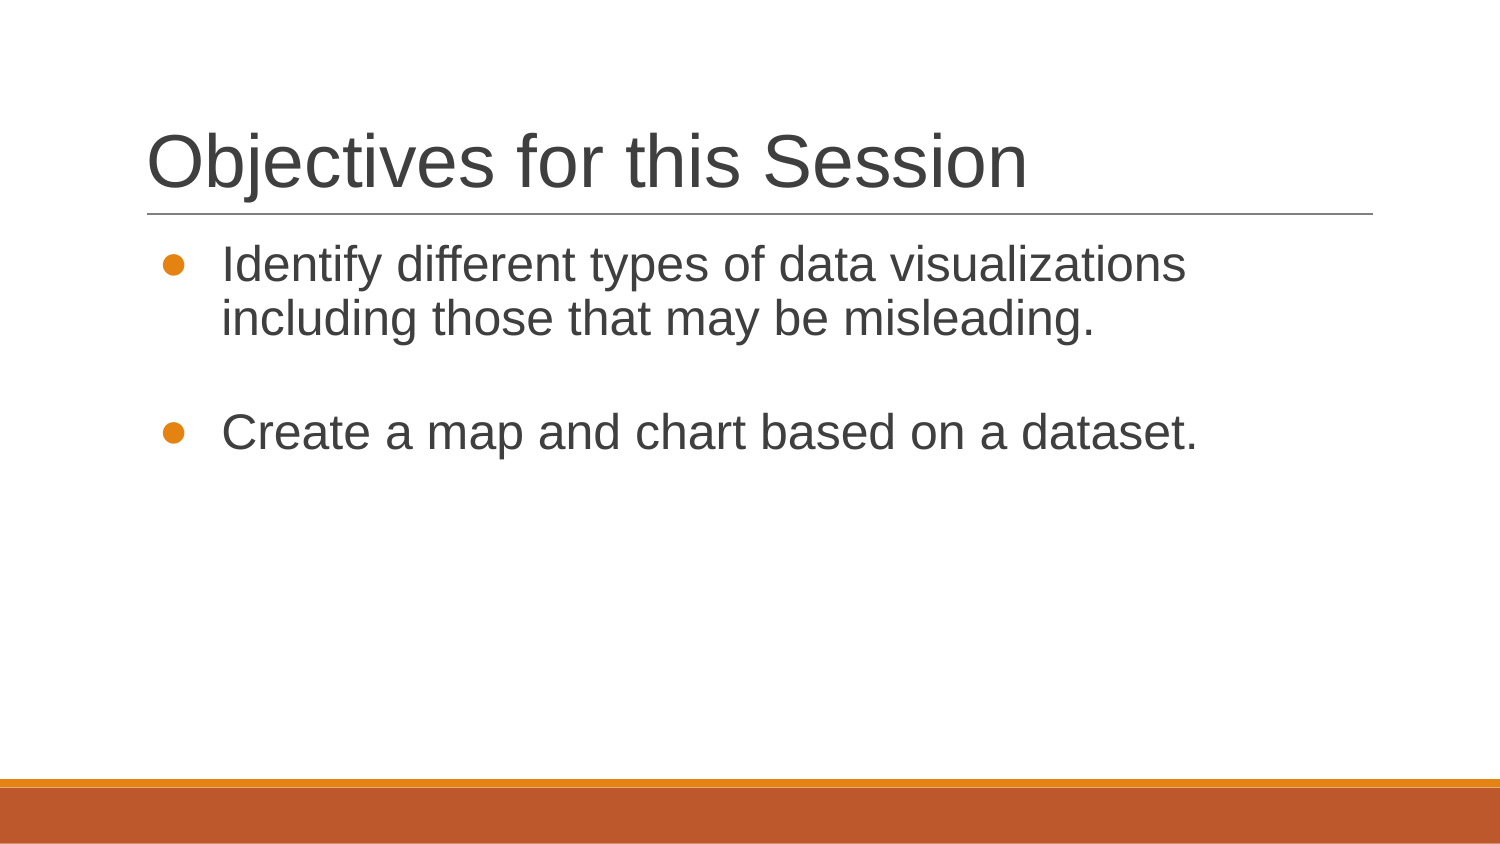

# Objectives for this Session
Identify different types of data visualizations including those that may be misleading.
Create a map and chart based on a dataset.